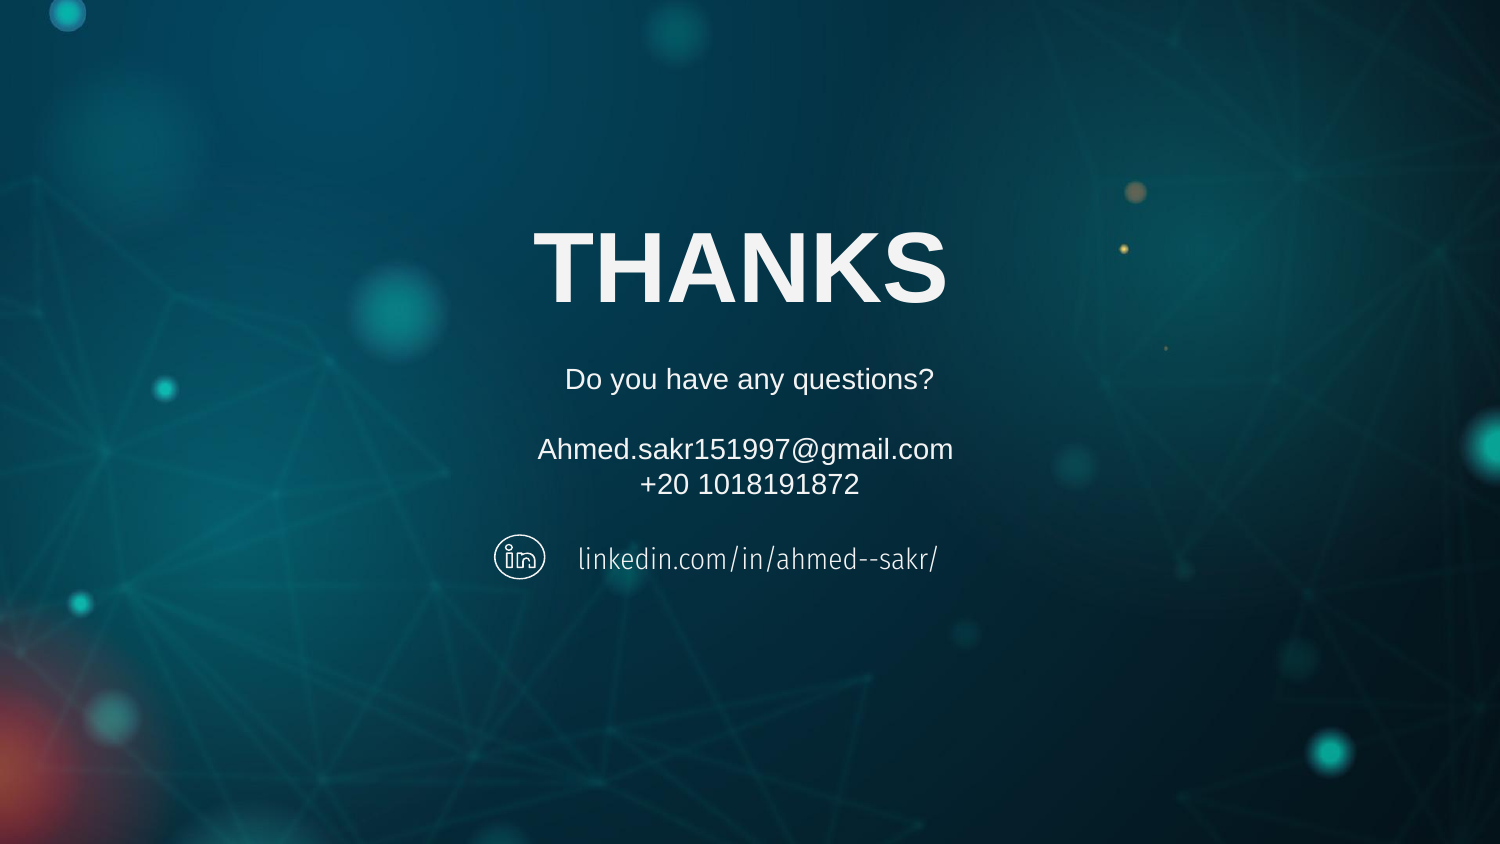

THANKS
Do you have any questions?

Ahmed.sakr151997@gmail.com
+20 1018191872
linkedin.com/in/ahmed--sakr/